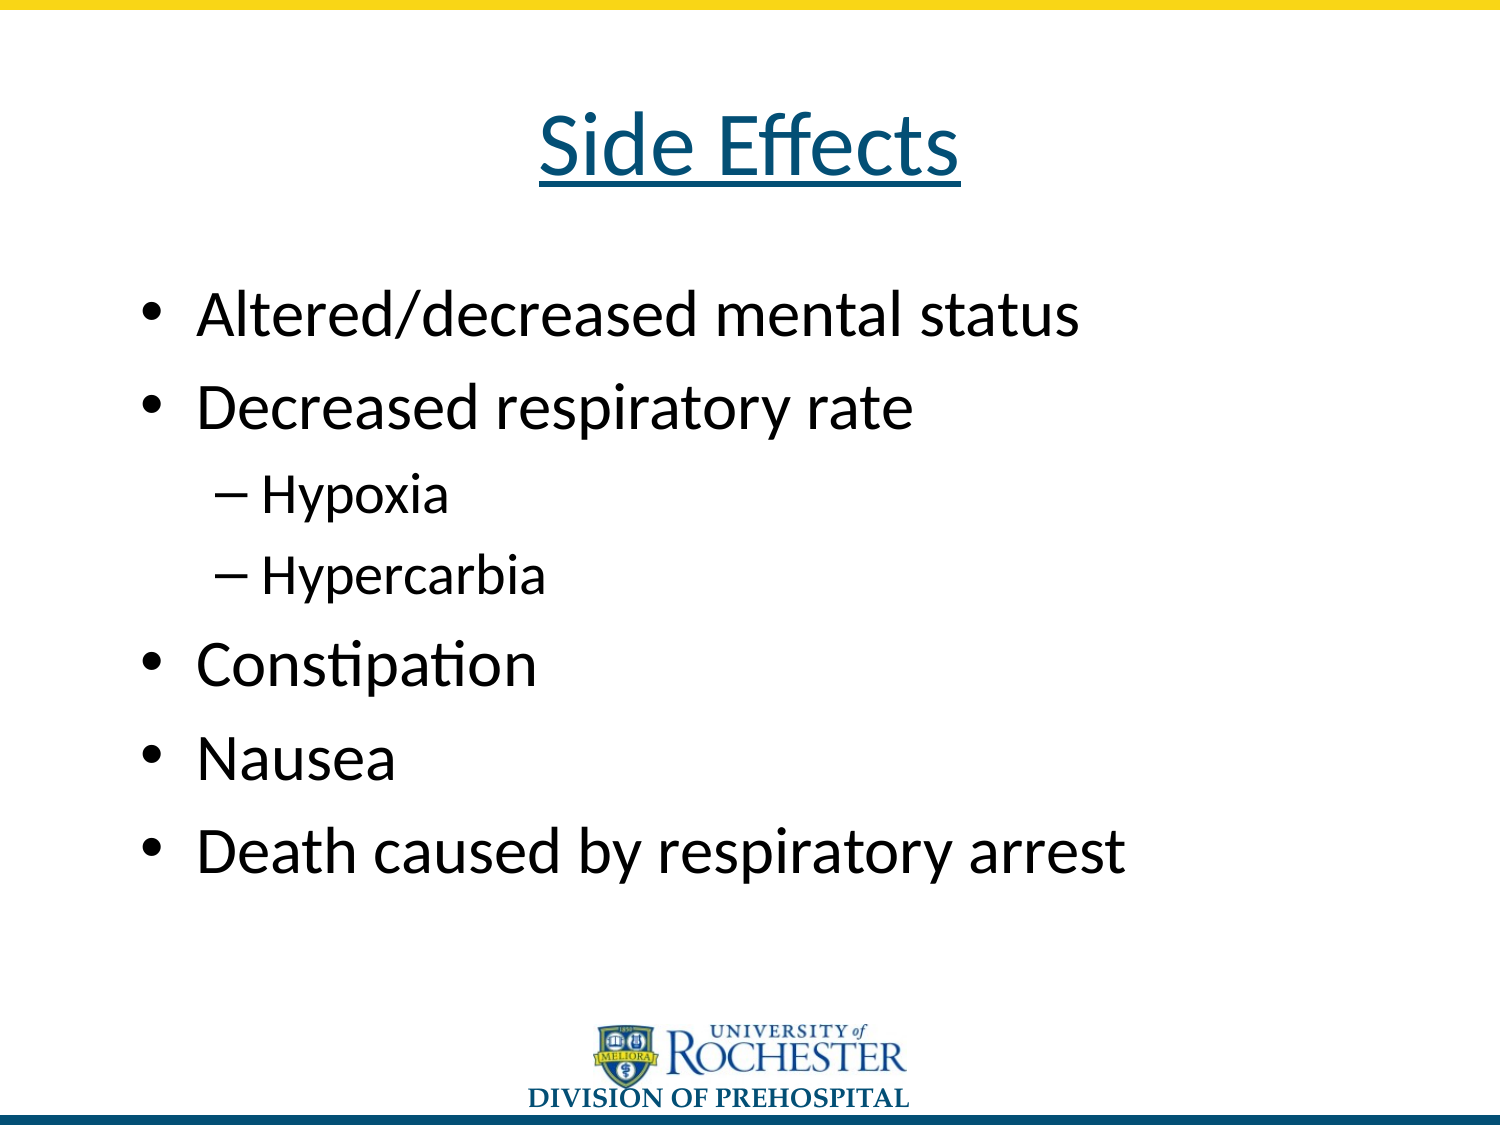

# Side Effects
Altered/decreased mental status
Decreased respiratory rate
Hypoxia
Hypercarbia
Constipation
Nausea
Death caused by respiratory arrest